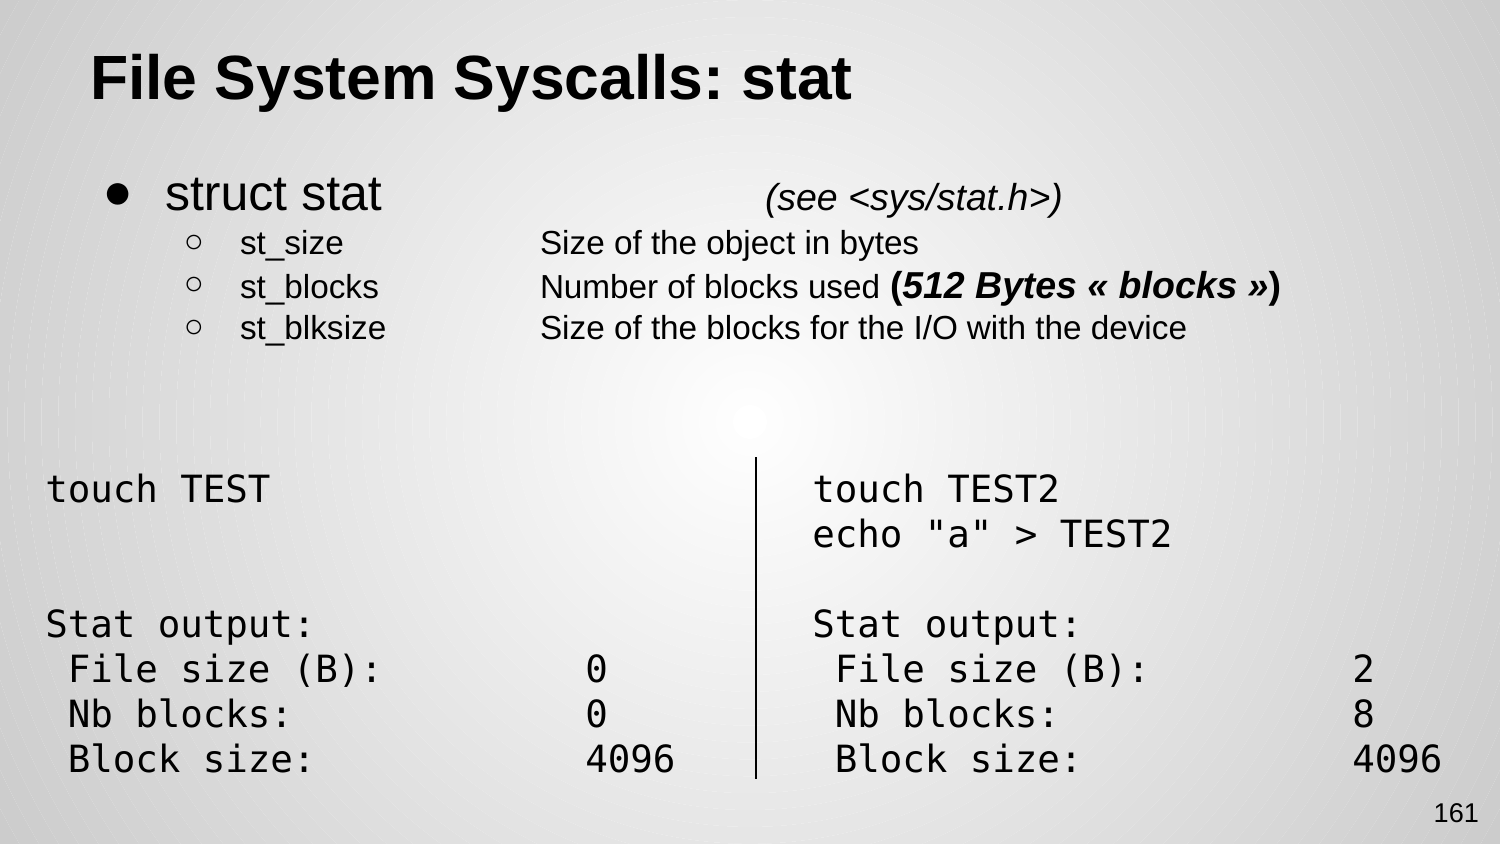

# File System Syscalls: stat
struct stat			(see <sys/stat.h>)
st_size		Size of the object in bytes
st_blocks		Number of blocks used (512 Bytes « blocks »)
st_blksize		Size of the blocks for the I/O with the device
touch TEST

Stat output:
 File size (B):         0
 Nb blocks:             0
 Block size:            4096

touch TEST2
echo "a" > TEST2

Stat output:
 File size (B):         2
 Nb blocks:             8
 Block size:            4096

161